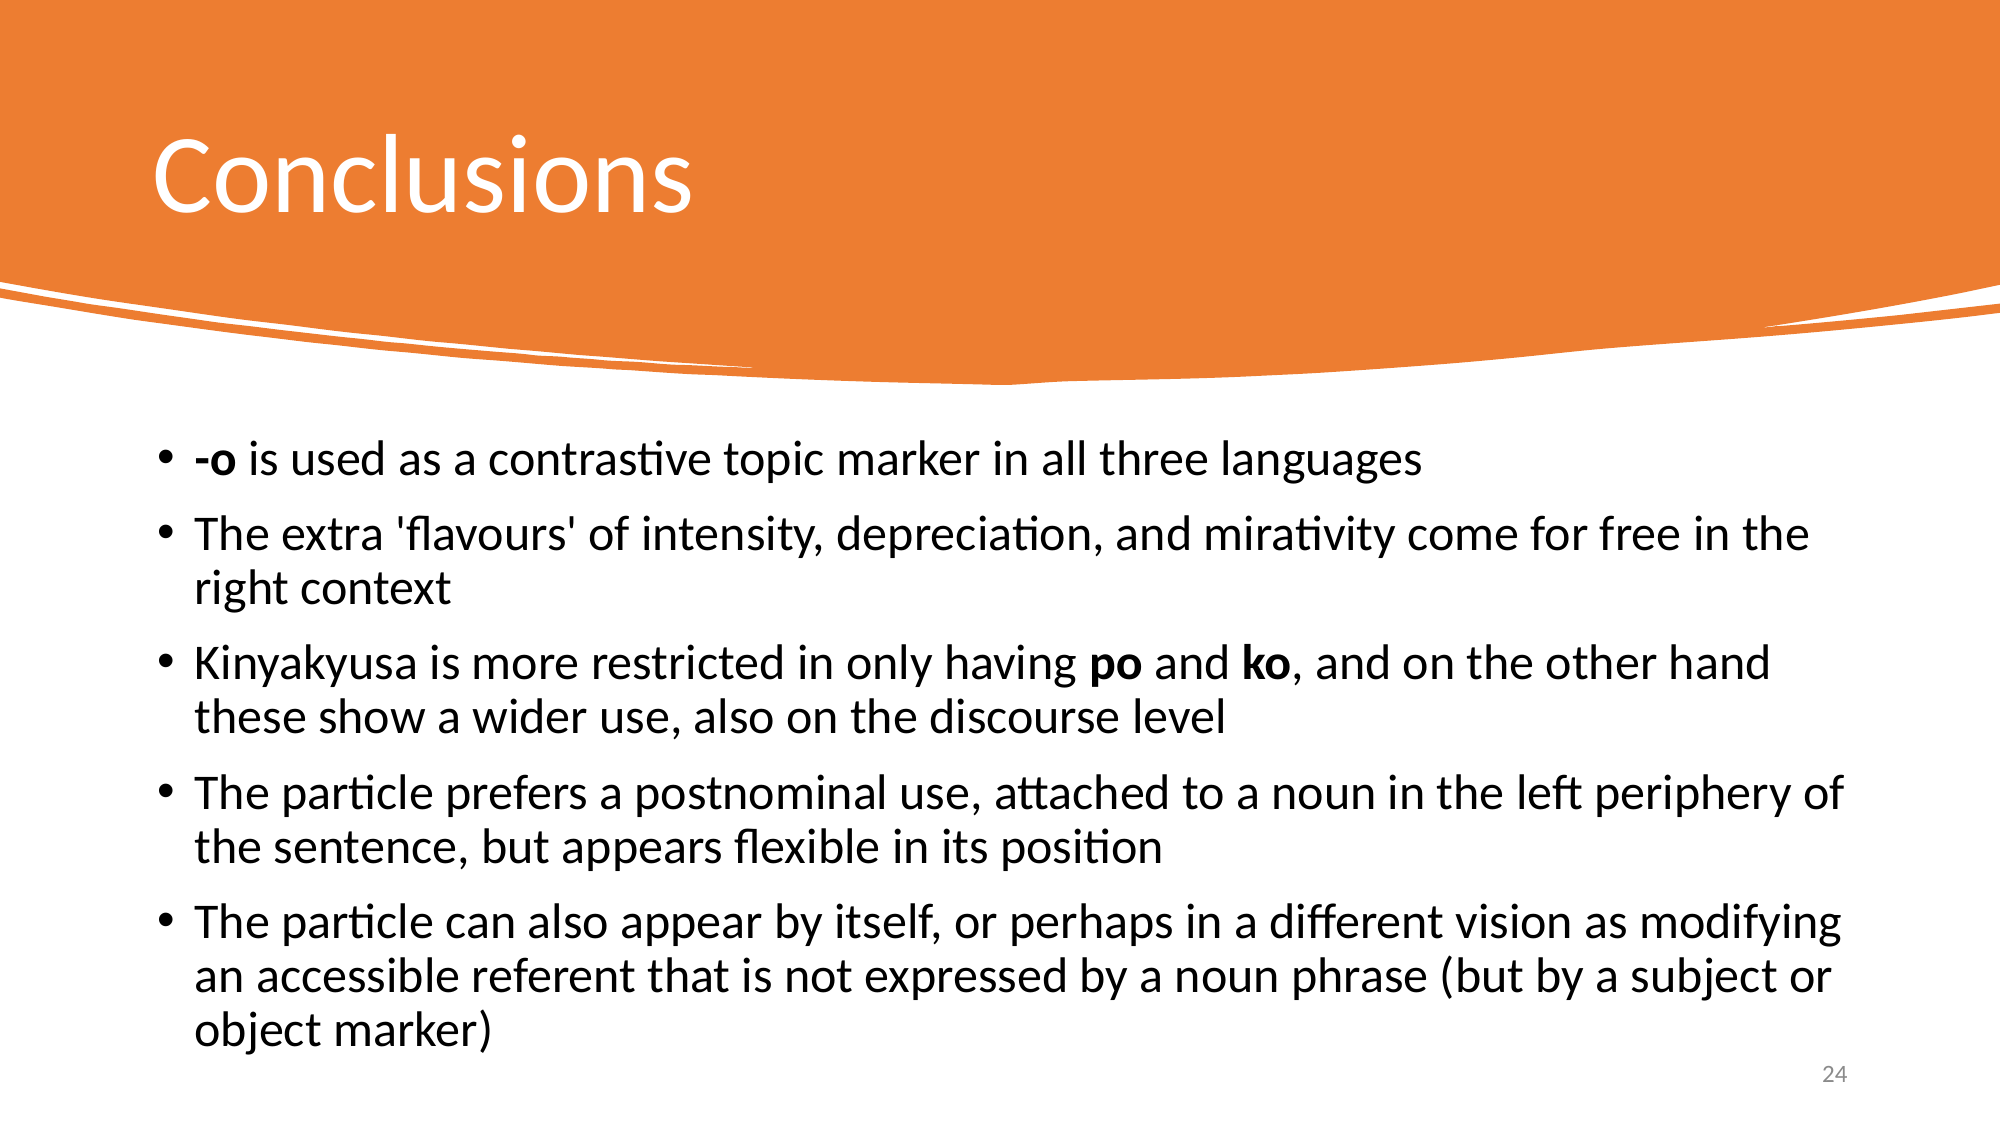

Conclusions
-o is used as a contrastive topic marker in all three languages
The extra 'flavours' of intensity, depreciation, and mirativity come for free in the right context
Kinyakyusa is more restricted in only having po and ko, and on the other hand these show a wider use, also on the discourse level
The particle prefers a postnominal use, attached to a noun in the left periphery of the sentence, but appears flexible in its position
The particle can also appear by itself, or perhaps in a different vision as modifying an accessible referent that is not expressed by a noun phrase (but by a subject or object marker)
24